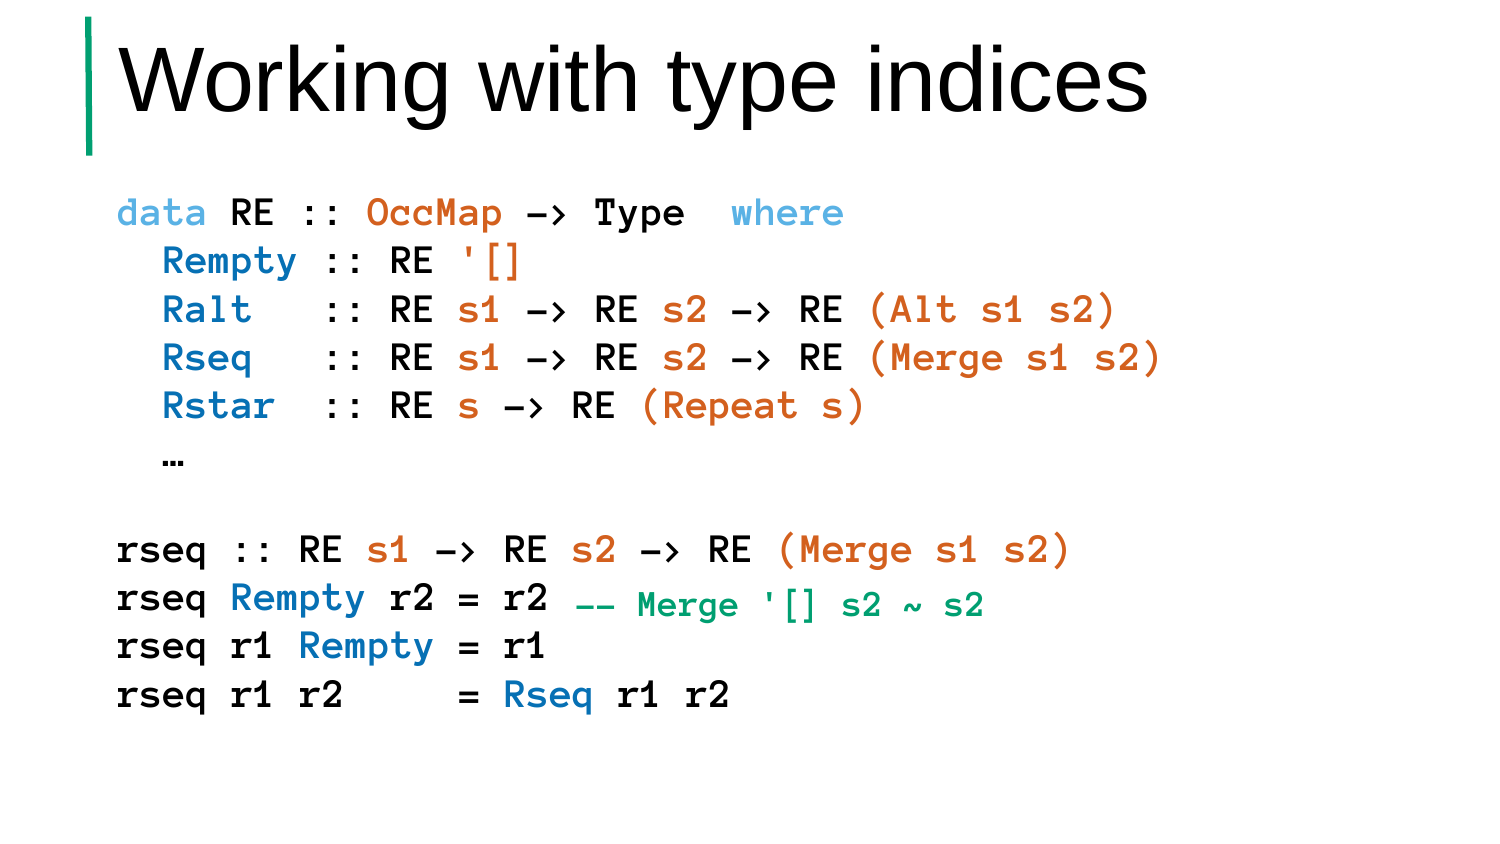

# Working with type indices
data RE :: OccMap -> Type  where
  Rempty :: RE '[]
  Ralt   :: RE s1 -> RE s2 -> RE (Alt s1 s2)
  Rseq   :: RE s1 -> RE s2 -> RE (Merge s1 s2)
  Rstar  :: RE s -> RE (Repeat s)
  …

rseq :: RE s1 -> RE s2 -> RE (Merge s1 s2)
rseq Rempty r2 = r2
rseq r1 Rempty = r1
rseq r1 r2     = Rseq r1 r2
-- Merge '[] s2 ~ s2